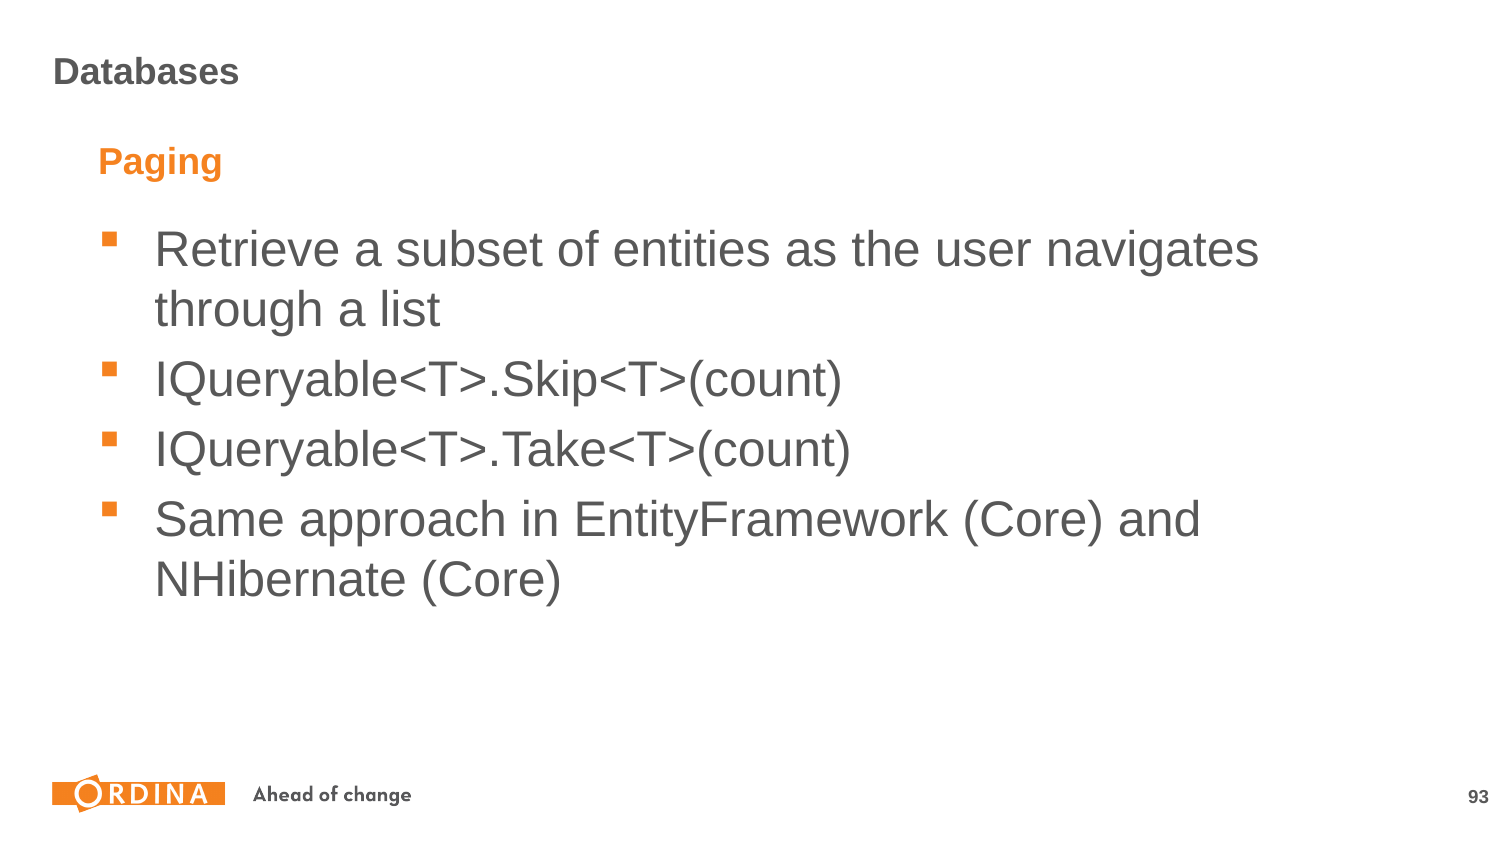

# Databases
Paging
Retrieve a subset of entities as the user navigates through a list
IQueryable<T>.Skip<T>(count)
IQueryable<T>.Take<T>(count)
Same approach in EntityFramework (Core) and NHibernate (Core)